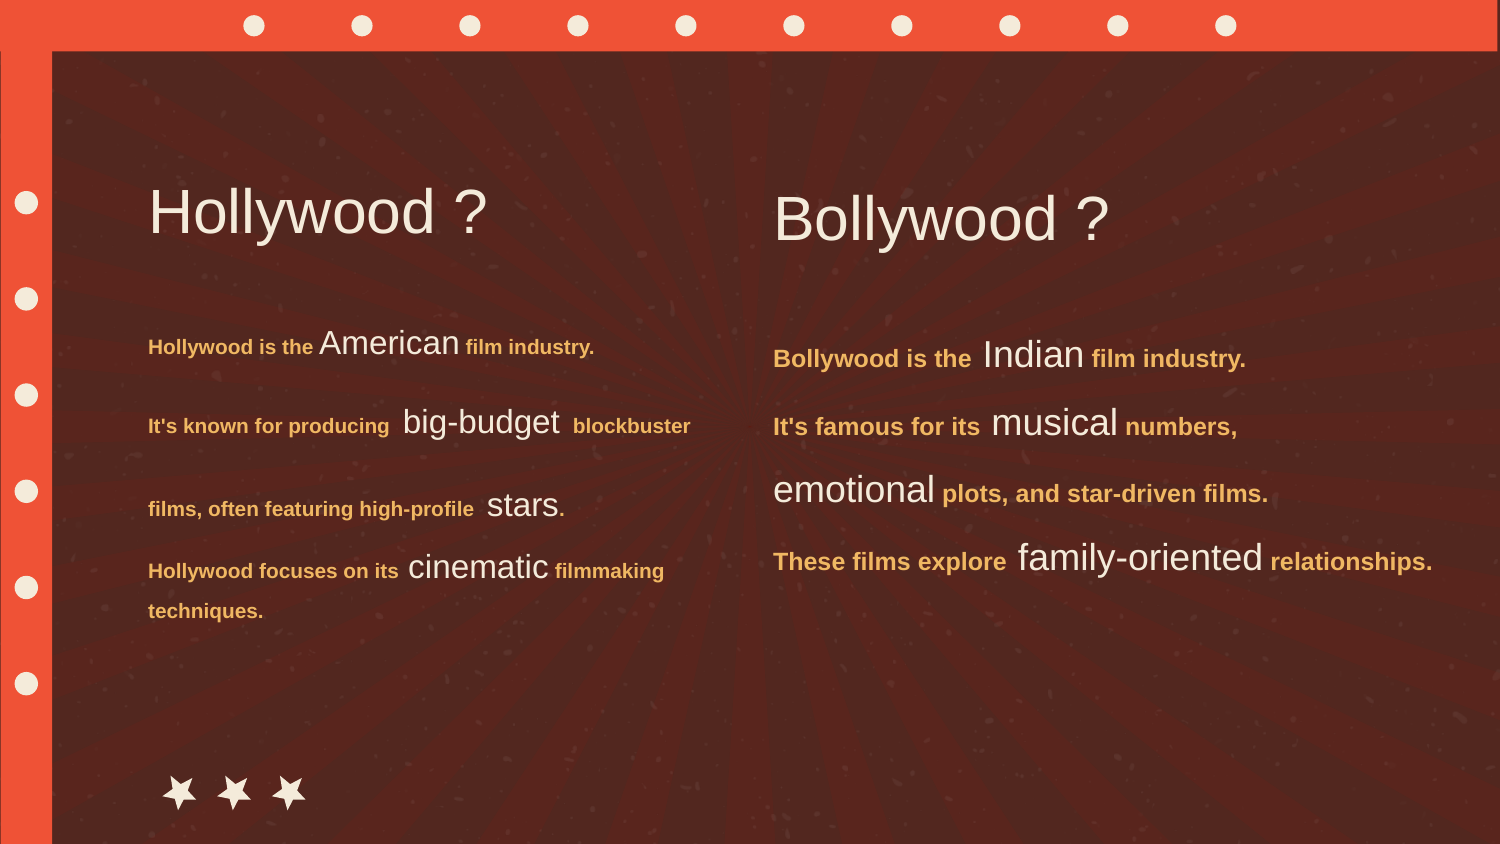

# Hollywood ?
Bollywood ?
Hollywood is the American film industry.
It's known for producing big-budget blockbuster films, often featuring high-profile stars.
Hollywood focuses on its cinematic filmmaking techniques.

Bollywood is the Indian film industry.
It's famous for its musical numbers,
emotional plots, and star-driven films.
These films explore family-oriented relationships.